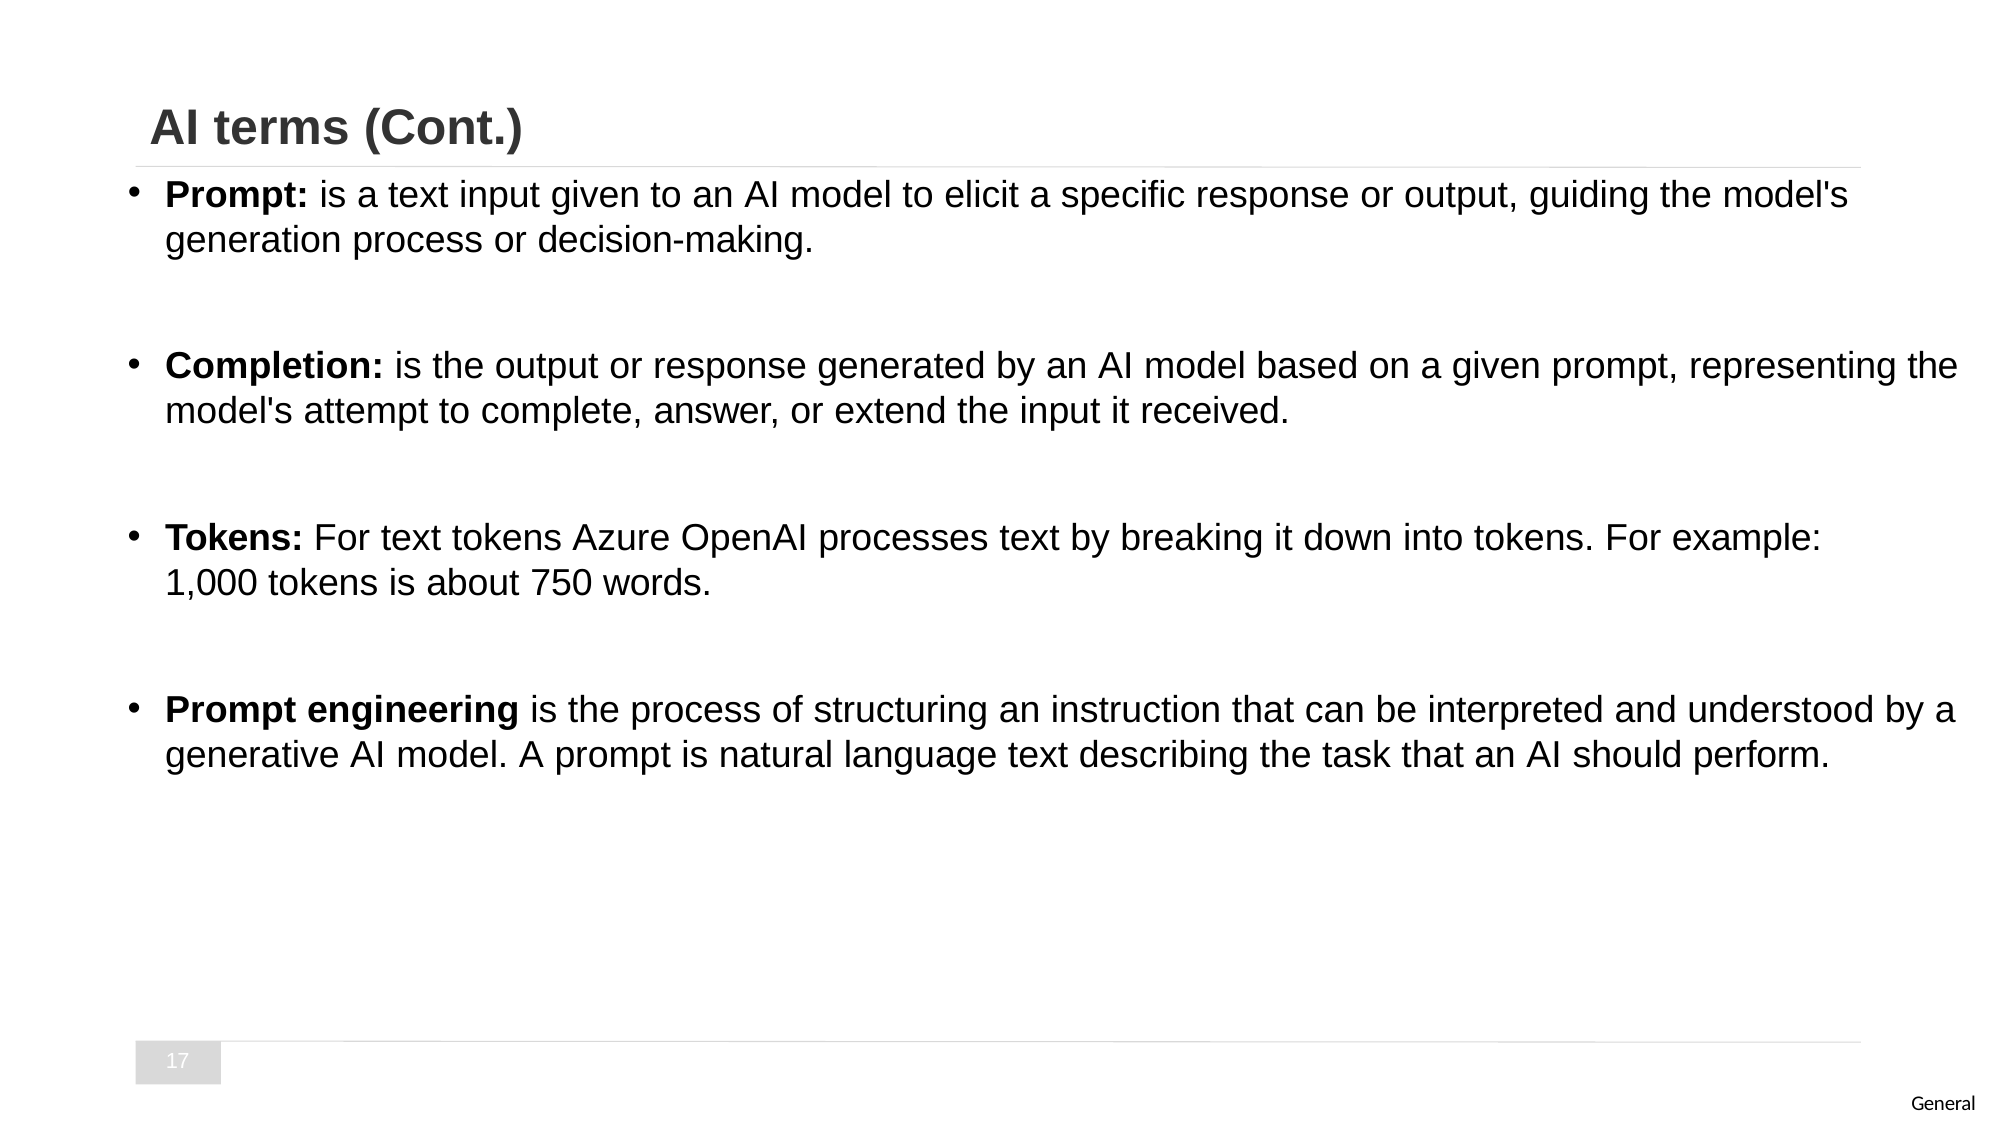

# AI terms (Cont.)
Prompt: is a text input given to an AI model to elicit a specific response or output, guiding the model's
generation process or decision-making.

Completion: is the output or response generated by an AI model based on a given prompt, representing the model's attempt to complete, answer, or extend the input it received.

Tokens: For text tokens Azure OpenAI processes text by breaking it down into tokens. For example: 1,000 tokens is about 750 words.

Prompt engineering is the process of structuring an instruction that can be interpreted and understood by a generative AI model. A prompt is natural language text describing the task that an AI should perform.
17
General